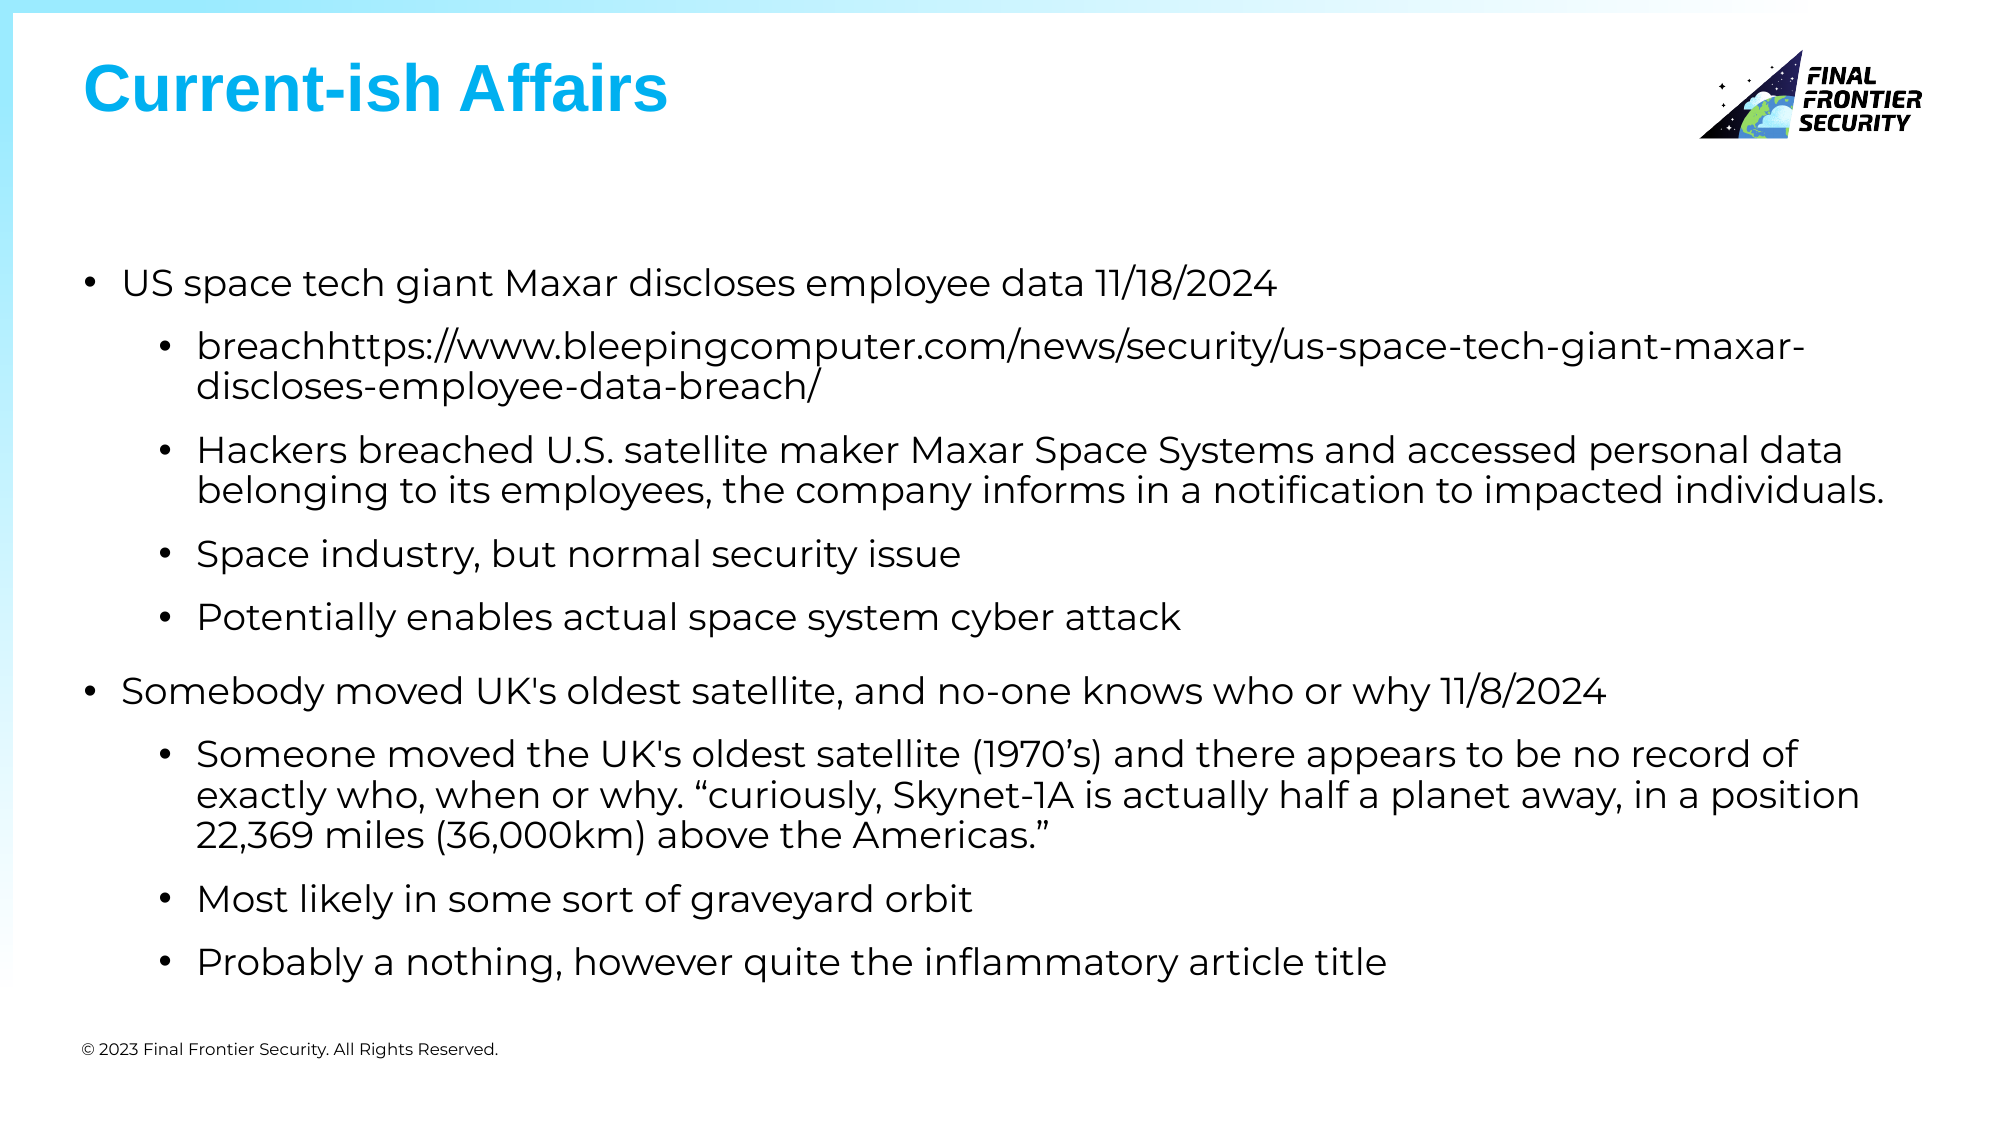

# Current-ish Affairs
US space tech giant Maxar discloses employee data 11/18/2024
breachhttps://www.bleepingcomputer.com/news/security/us-space-tech-giant-maxar-discloses-employee-data-breach/
Hackers breached U.S. satellite maker Maxar Space Systems and accessed personal data belonging to its employees, the company informs in a notification to impacted individuals.
Space industry, but normal security issue
Potentially enables actual space system cyber attack
Somebody moved UK's oldest satellite, and no-one knows who or why 11/8/2024
Someone moved the UK's oldest satellite (1970’s) and there appears to be no record of exactly who, when or why. “curiously, Skynet-1A is actually half a planet away, in a position 22,369 miles (36,000km) above the Americas.”
Most likely in some sort of graveyard orbit
Probably a nothing, however quite the inflammatory article title